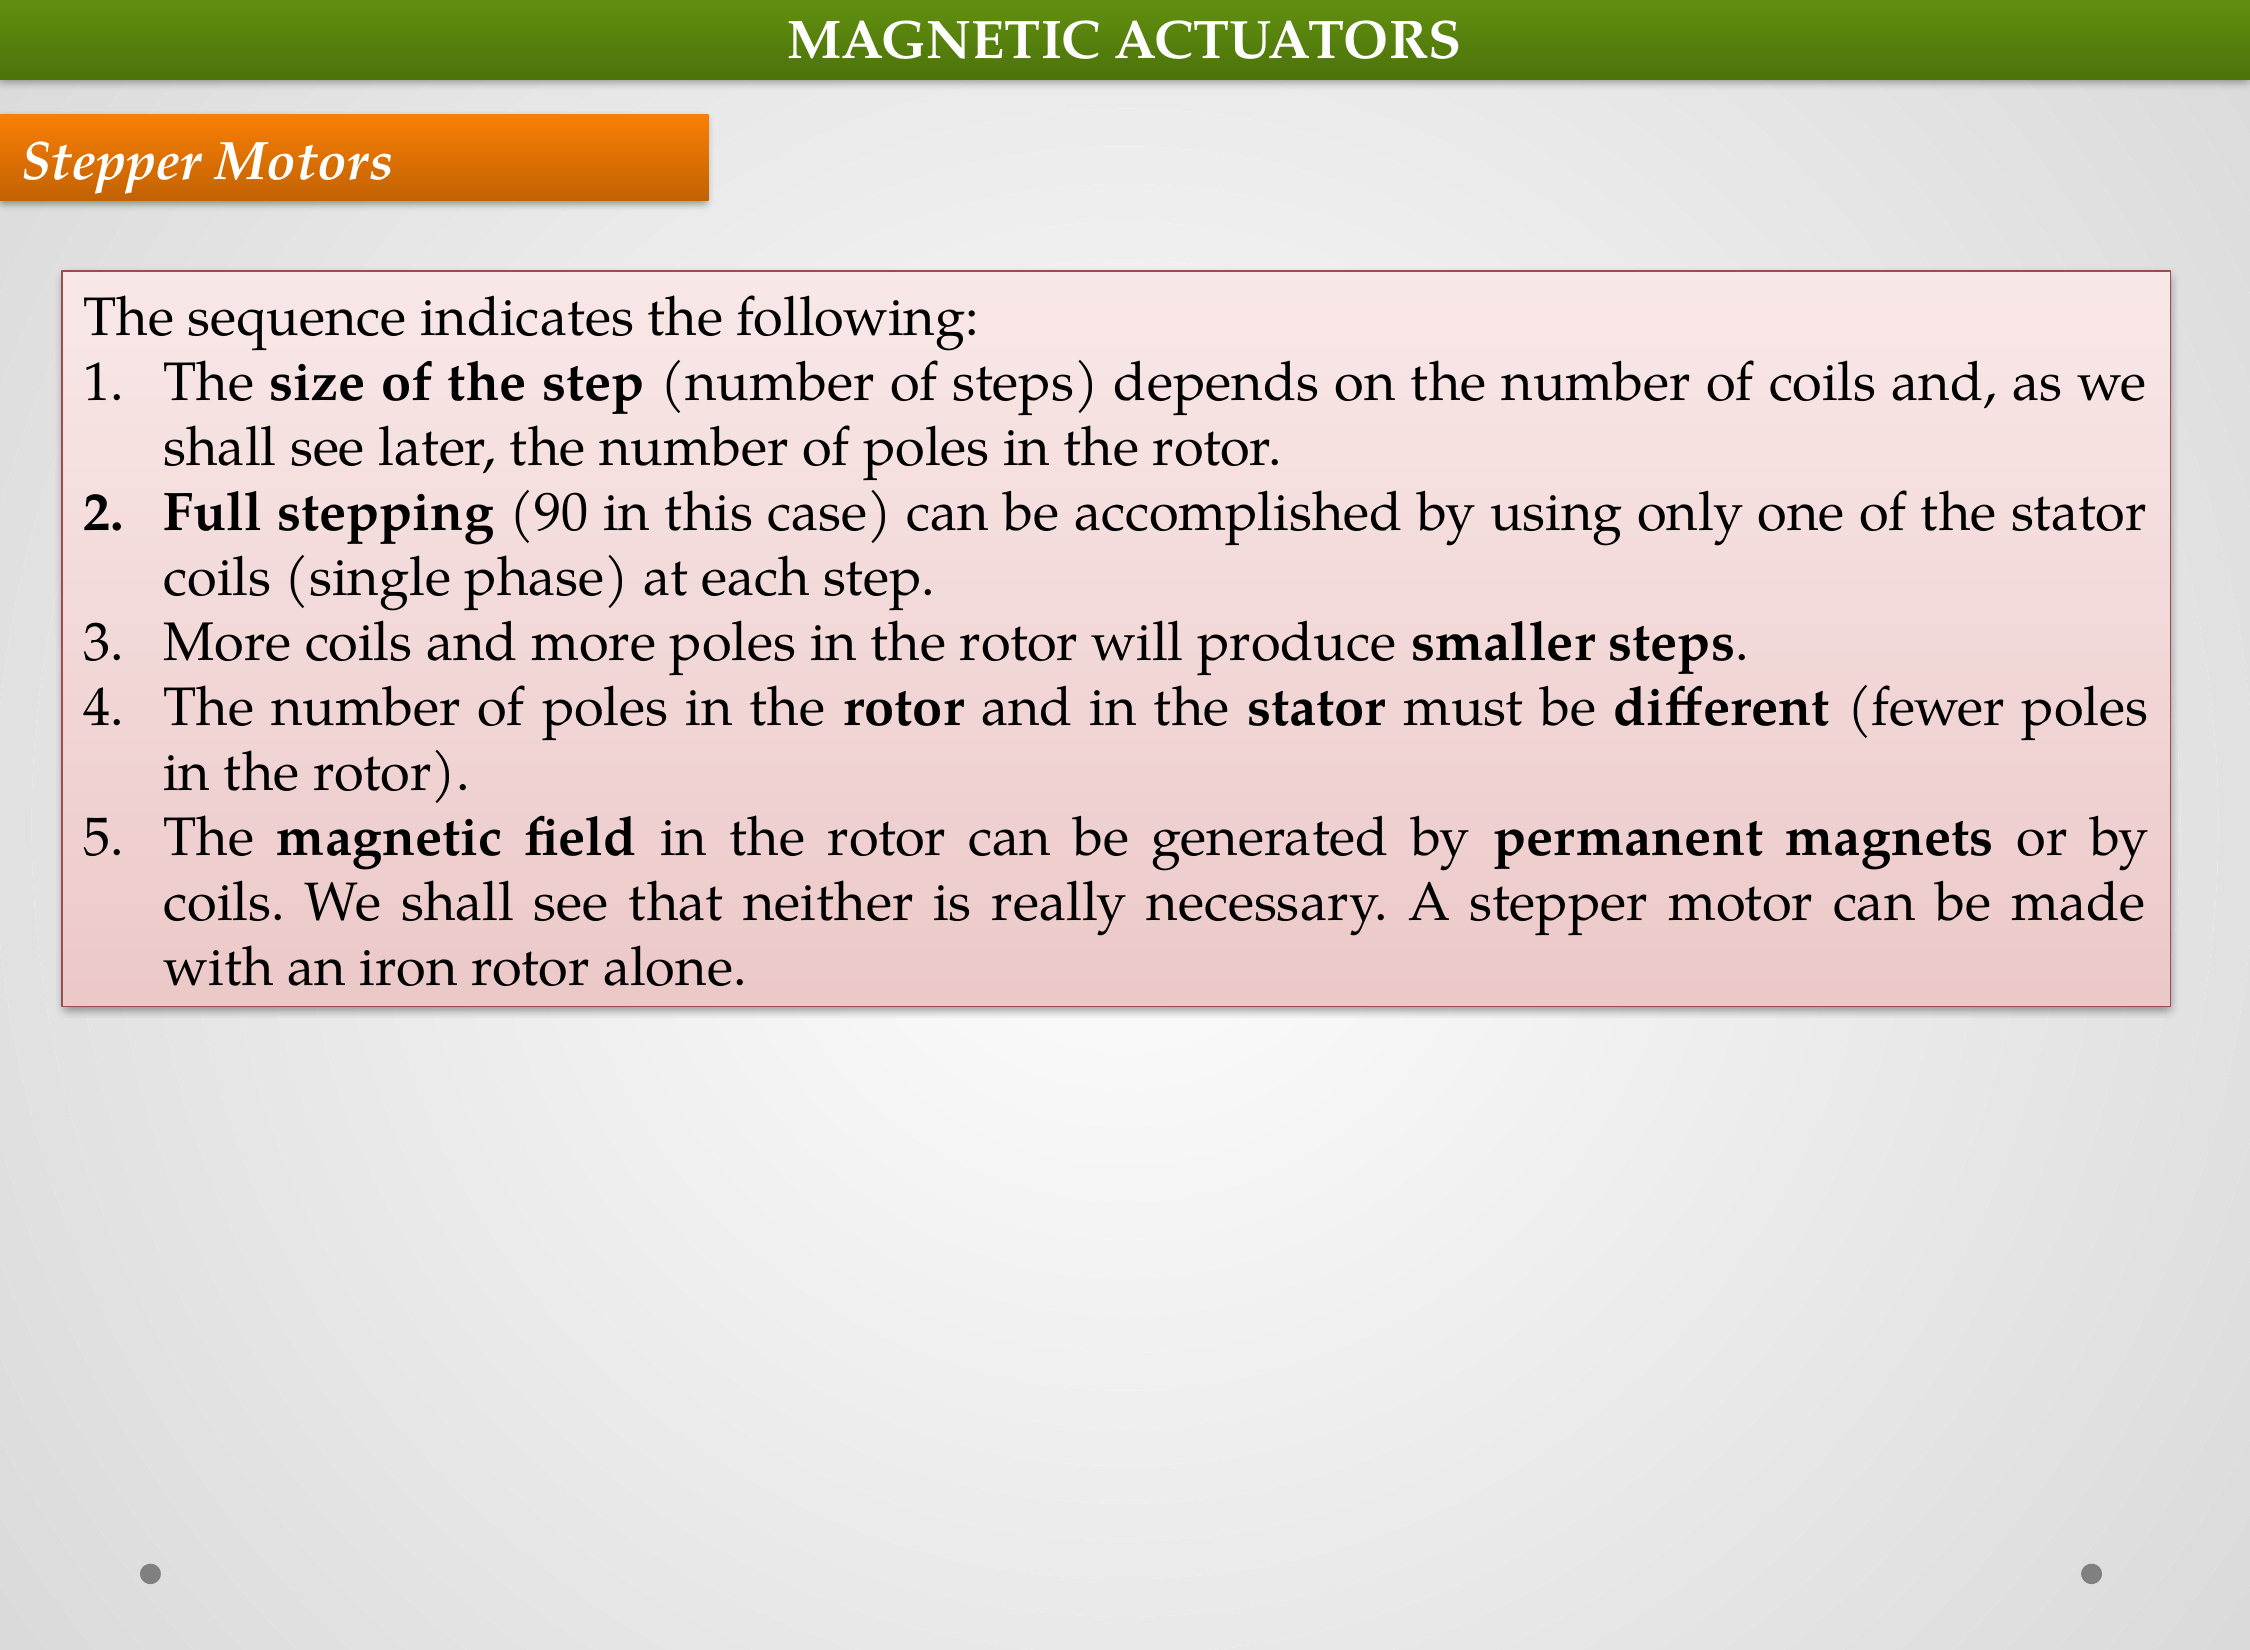

MAGNETIC ACTUATORS
Stepper Motors
The sequence indicates the following:
The size of the step (number of steps) depends on the number of coils and, as we shall see later, the number of poles in the rotor.
Full stepping (90 in this case) can be accomplished by using only one of the stator coils (single phase) at each step.
More coils and more poles in the rotor will produce smaller steps.
The number of poles in the rotor and in the stator must be different (fewer poles in the rotor).
The magnetic field in the rotor can be generated by permanent magnets or by coils. We shall see that neither is really necessary. A stepper motor can be made with an iron rotor alone.